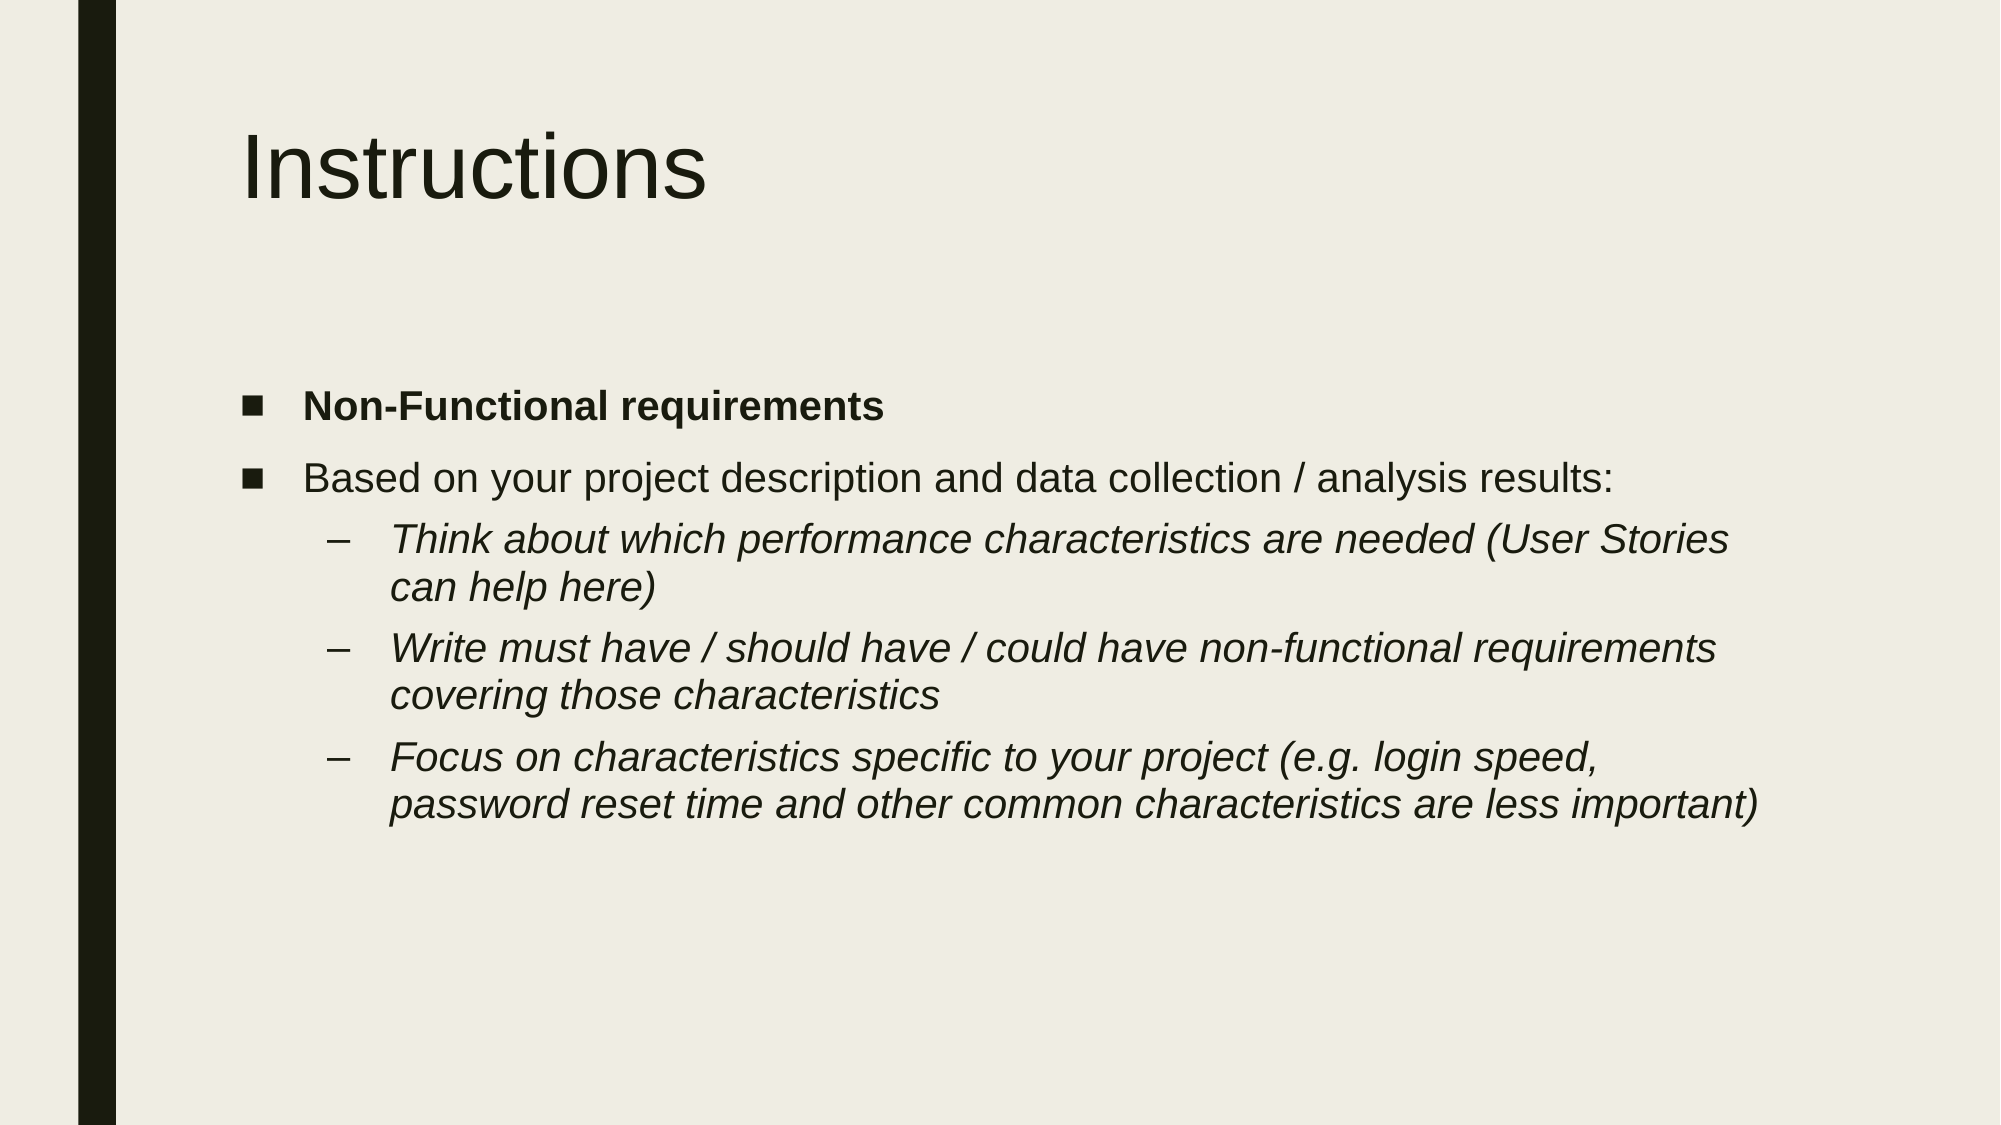

# Instructions
Non-Functional requirements
Based on your project description and data collection / analysis results:
Think about which performance characteristics are needed (User Stories can help here)
Write must have / should have / could have non-functional requirements covering those characteristics
Focus on characteristics specific to your project (e.g. login speed, password reset time and other common characteristics are less important)